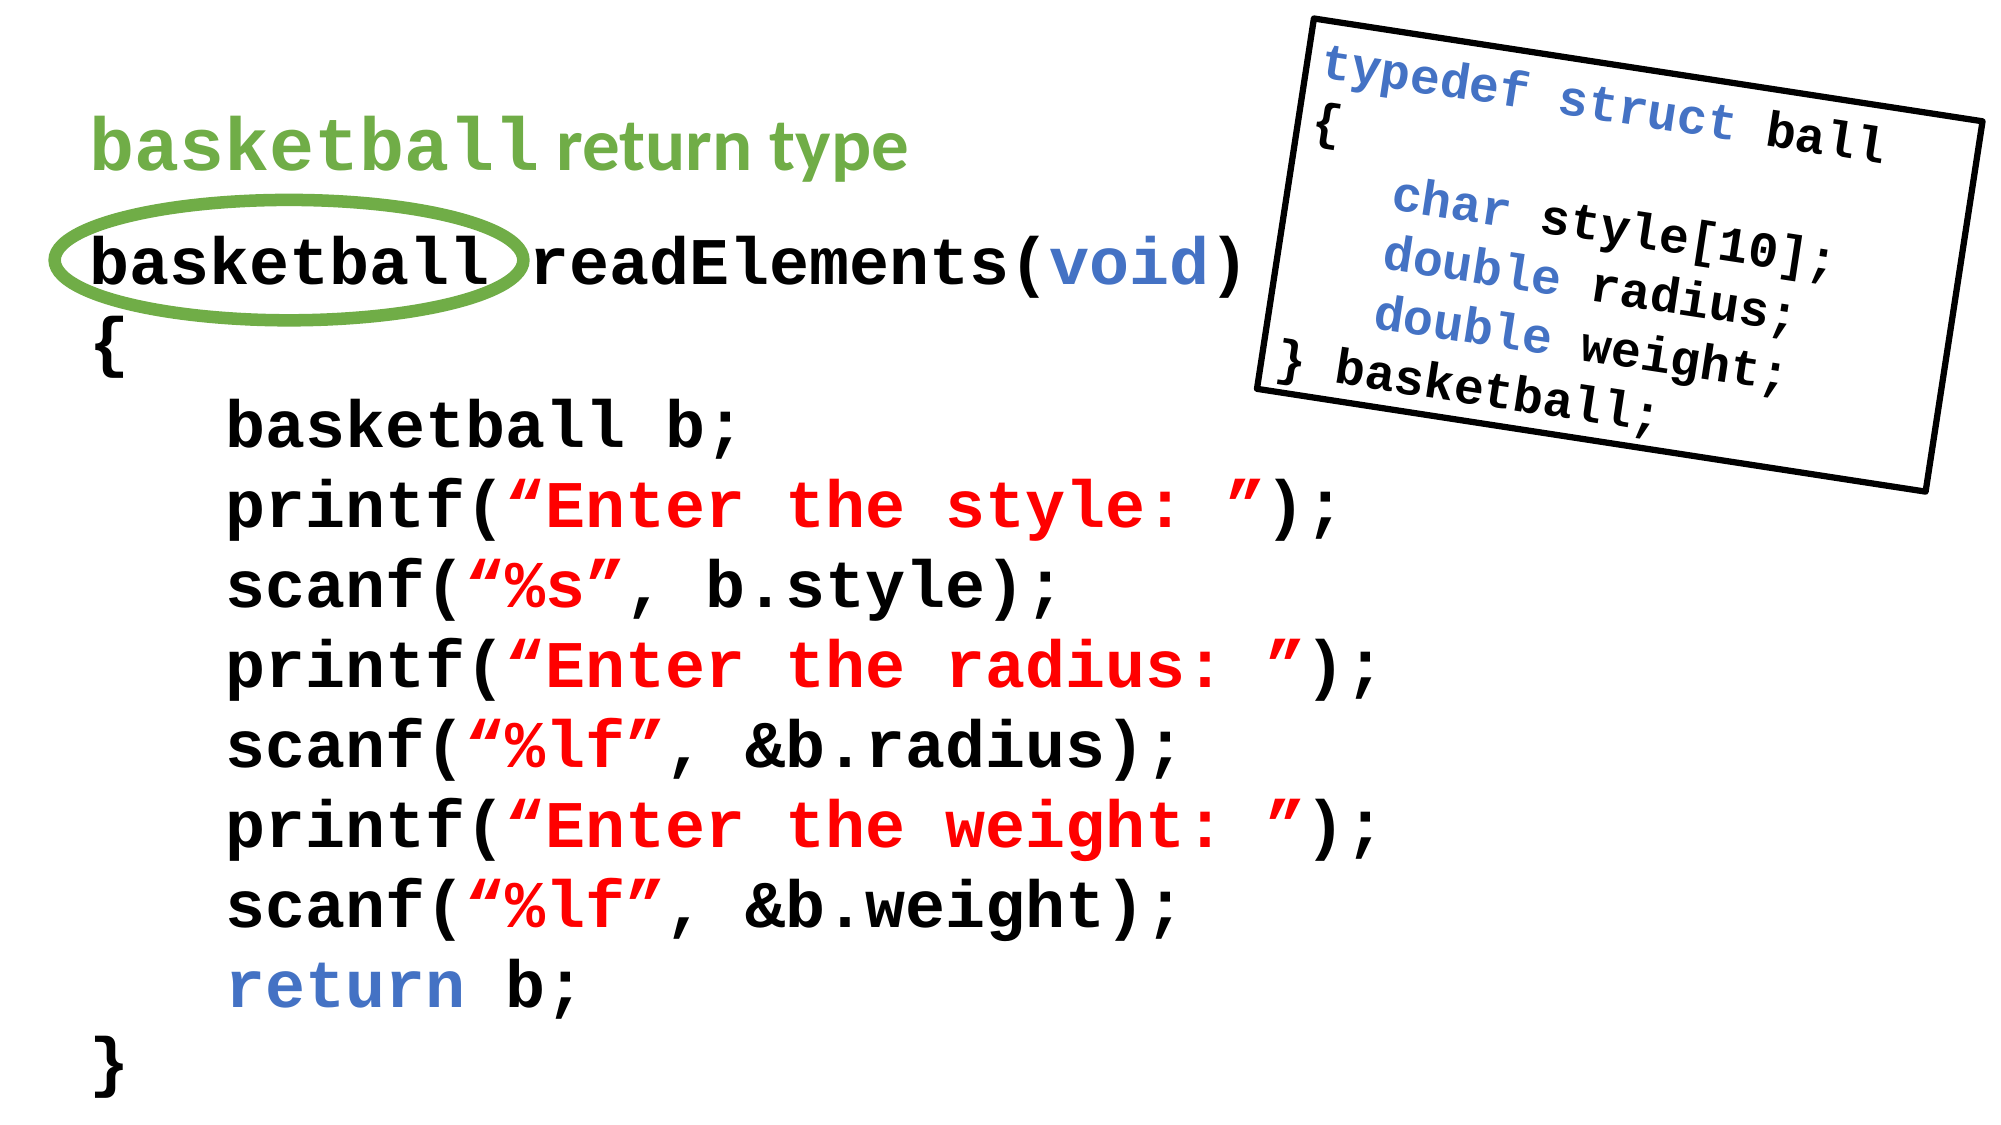

typedef struct ball
{
   char style[10];
   double radius;
   double weight;
} basketball;
basketball return type

basketball readElements(void)
{

}
basketball b;
printf(“Enter the style: ”);
scanf(“%s”, b.style);
printf(“Enter the radius: ”);
scanf(“%lf”, &b.radius);
printf(“Enter the weight: ”);
scanf(“%lf”, &b.weight);
return b;